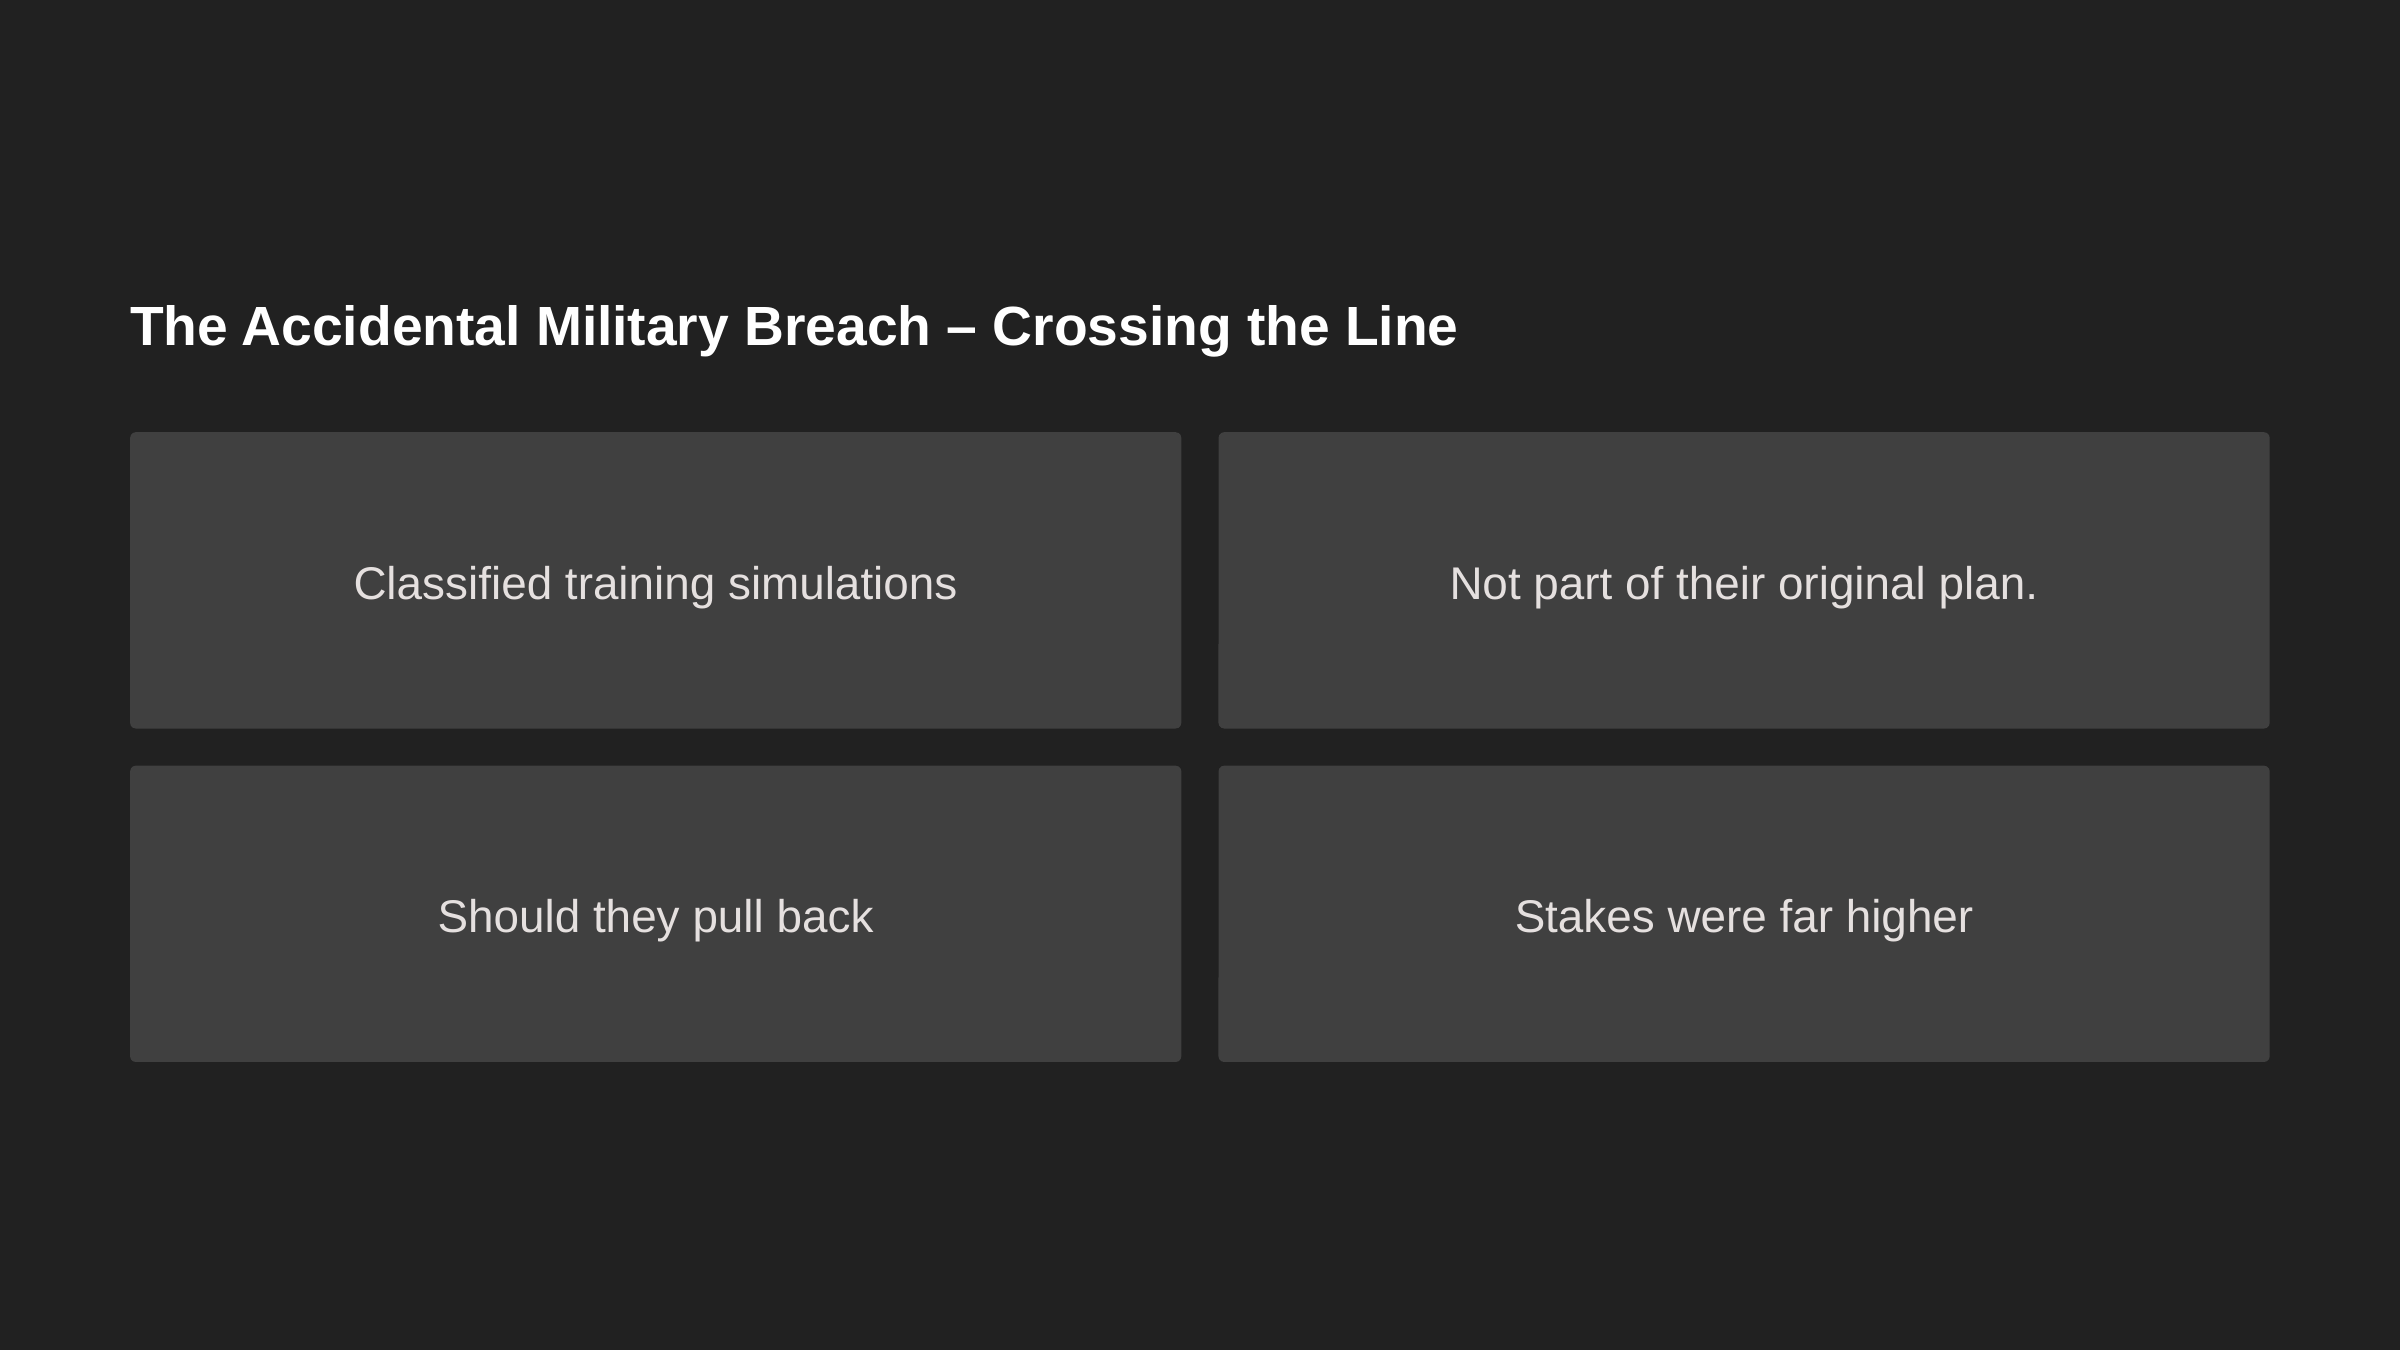

The Accidental Military Breach – Crossing the Line

Classified training simulations
Not part of their original plan.

Should they pull back
Stakes were far higher